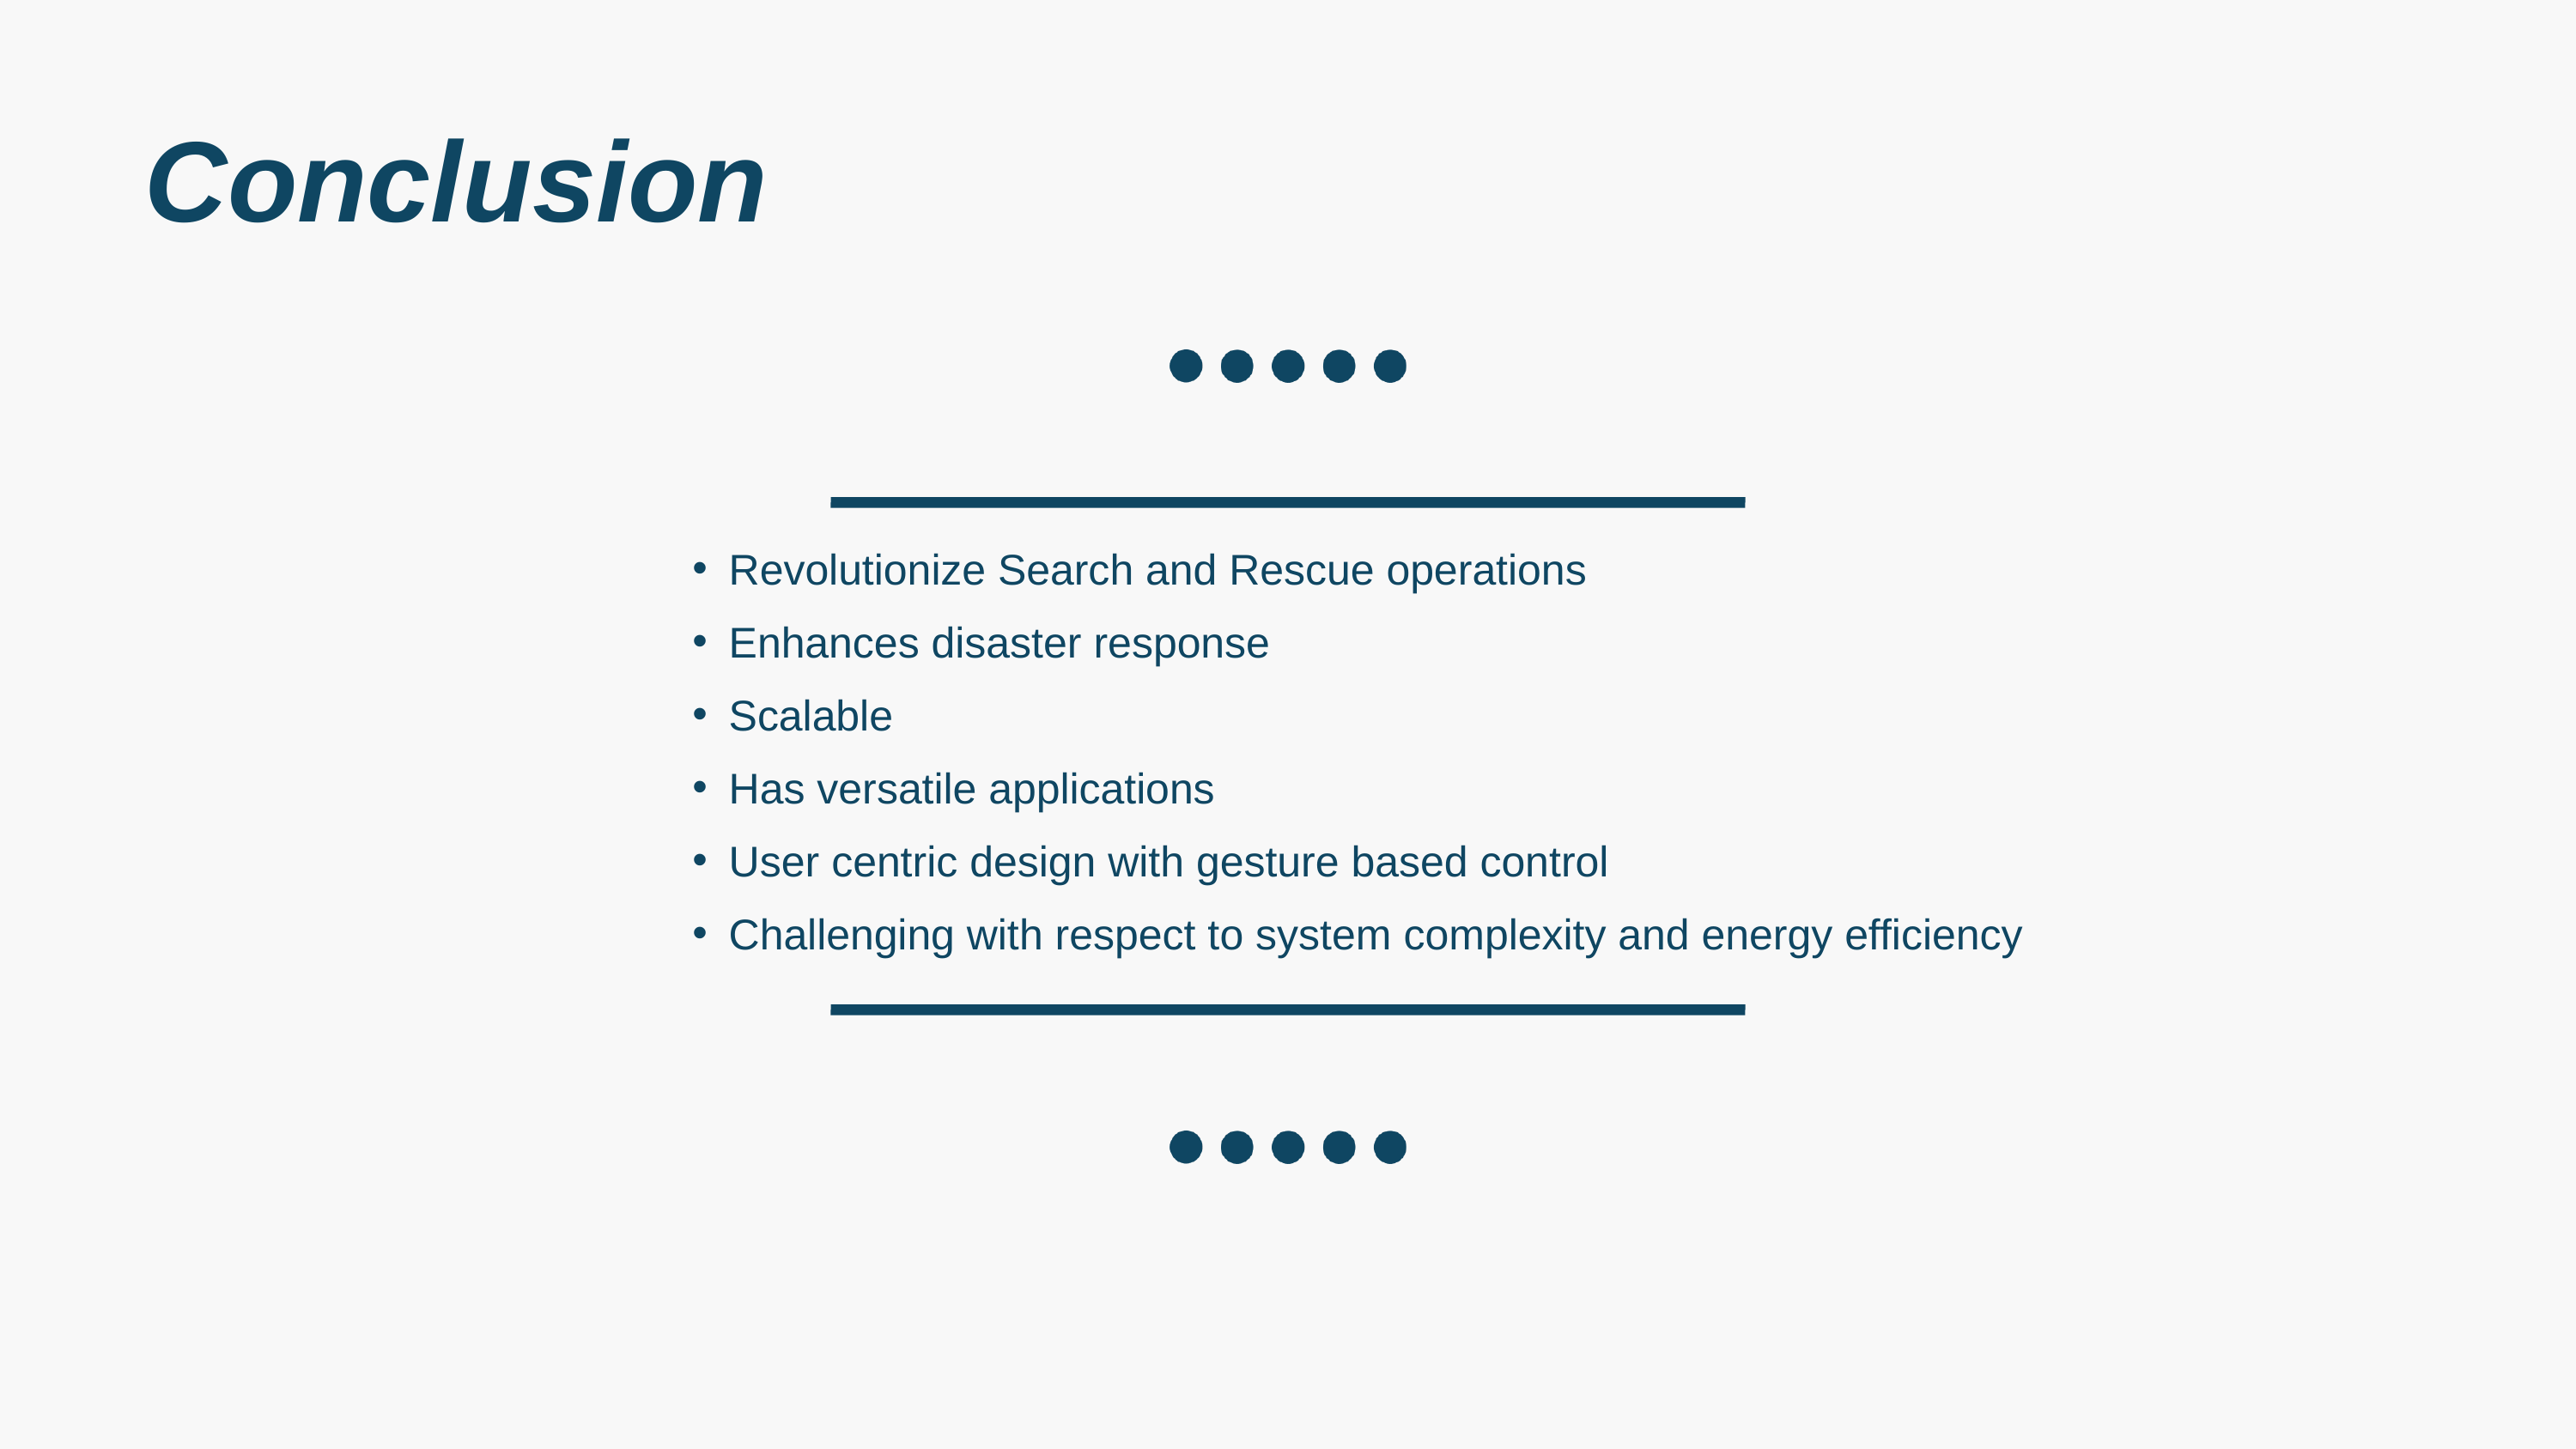

Conclusion

Revolutionize Search and Rescue operations
Enhances disaster response
Scalable
Has versatile applications
User centric design with gesture based control
Challenging with respect to system complexity and energy efficiency